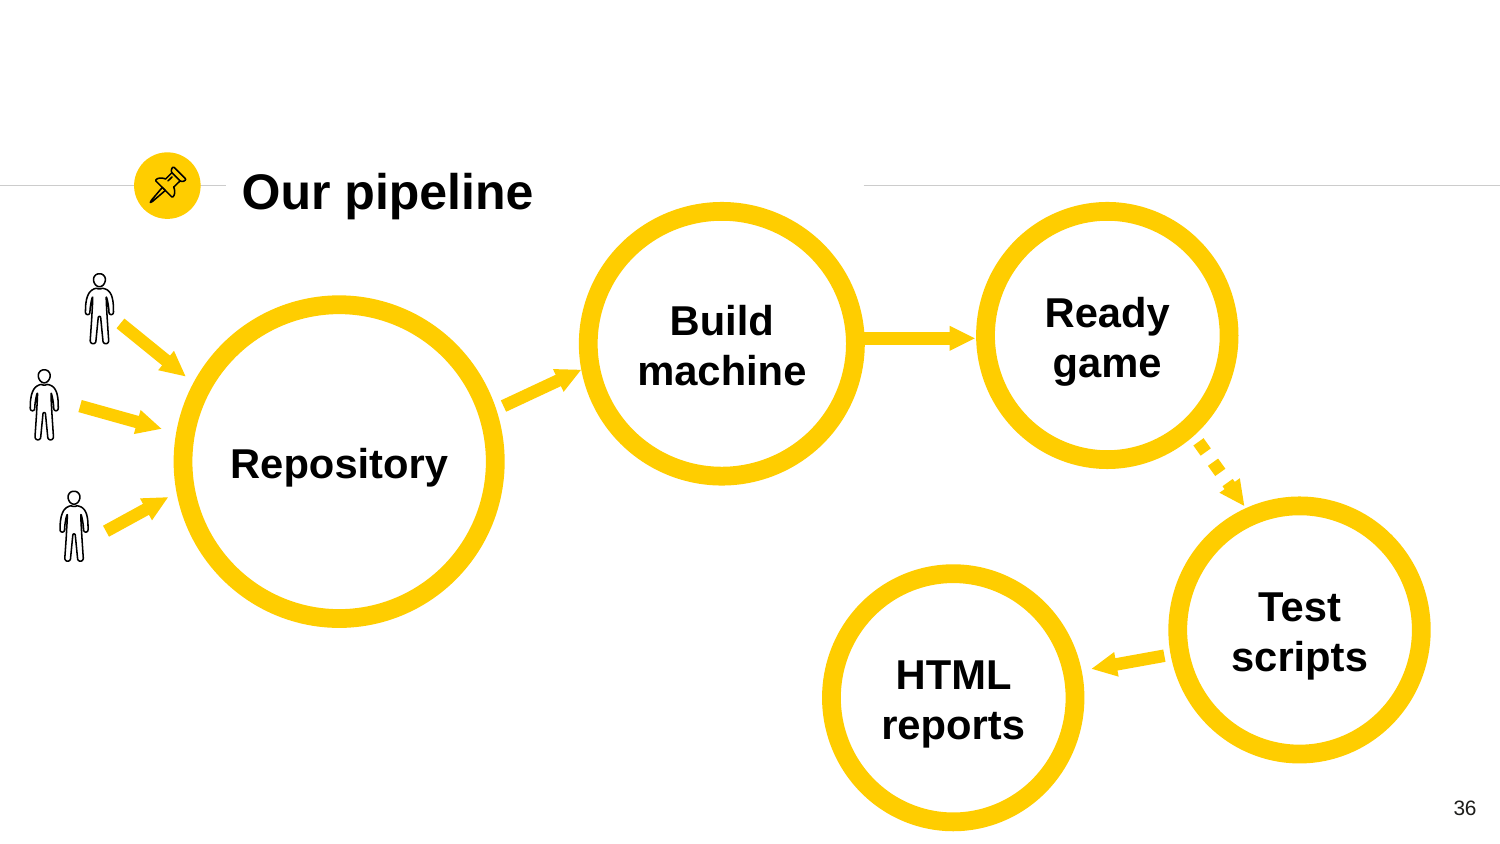

# Our pipeline

Build machine
Ready game

Repository

Test scripts
HTML reports
36